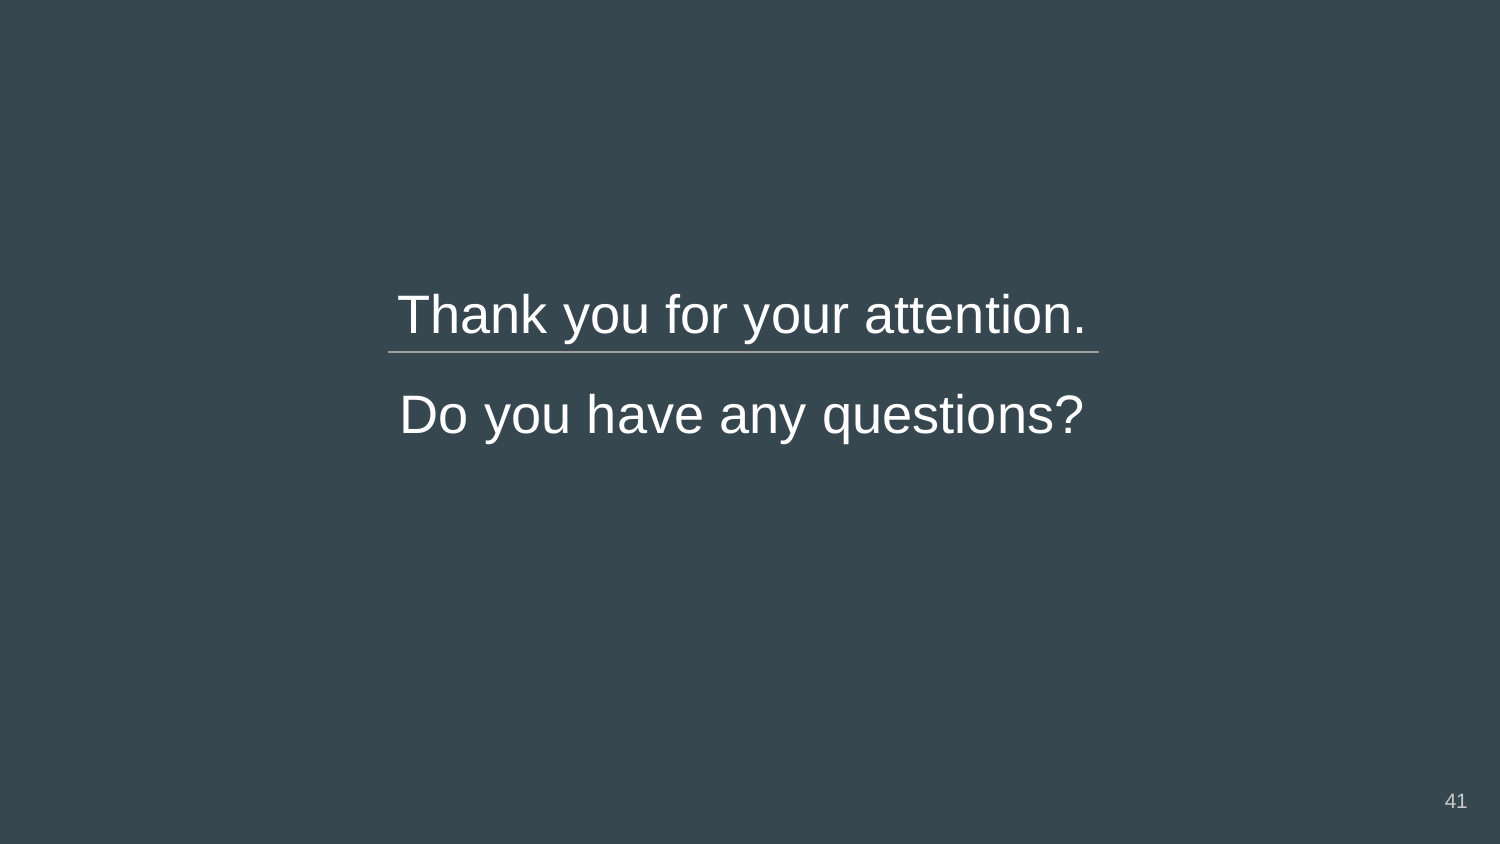

Thank you for your attention.
Do you have any questions?

41